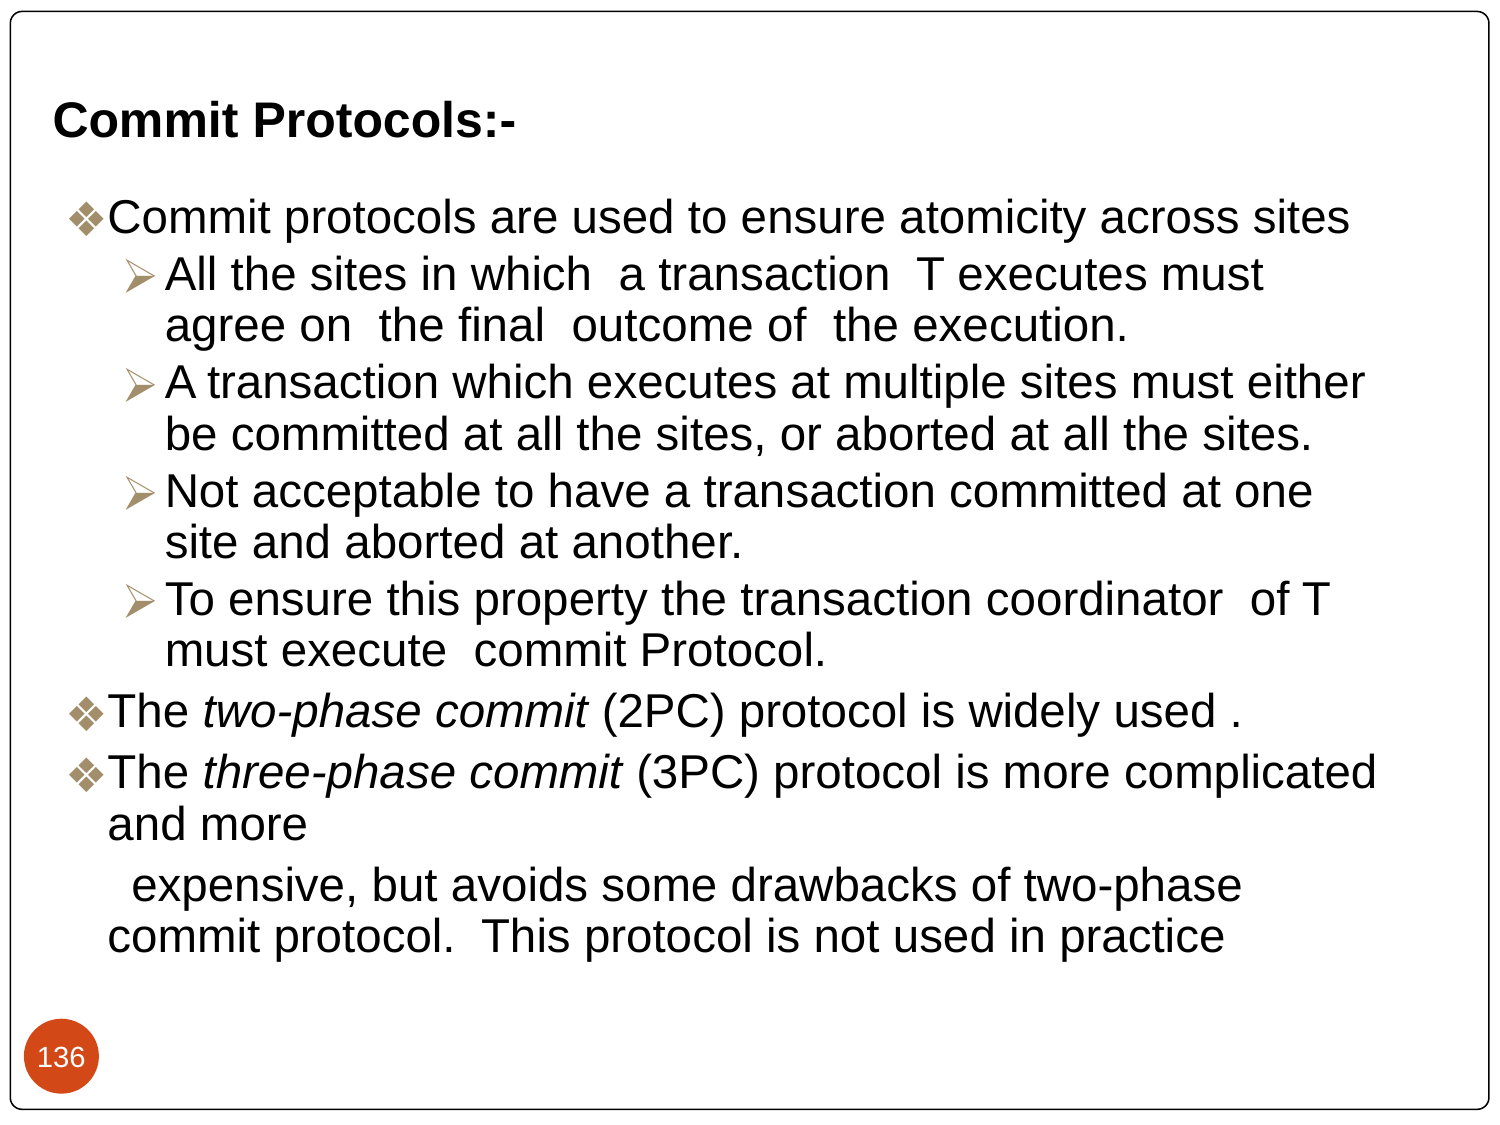

# Commit Protocols:-

Commit protocols are used to ensure atomicity across sites
All the sites in which  a transaction  T executes must agree on  the final  outcome of  the execution.
A transaction which executes at multiple sites must either be committed at all the sites, or aborted at all the sites.
Not acceptable to have a transaction committed at one site and aborted at another.
To ensure this property the transaction coordinator  of T must execute  commit Protocol.
The two-phase commit (2PC) protocol is widely used .
The three-phase commit (3PC) protocol is more complicated and more
     expensive, but avoids some drawbacks of two-phase commit protocol.  This protocol is not used in practice
136